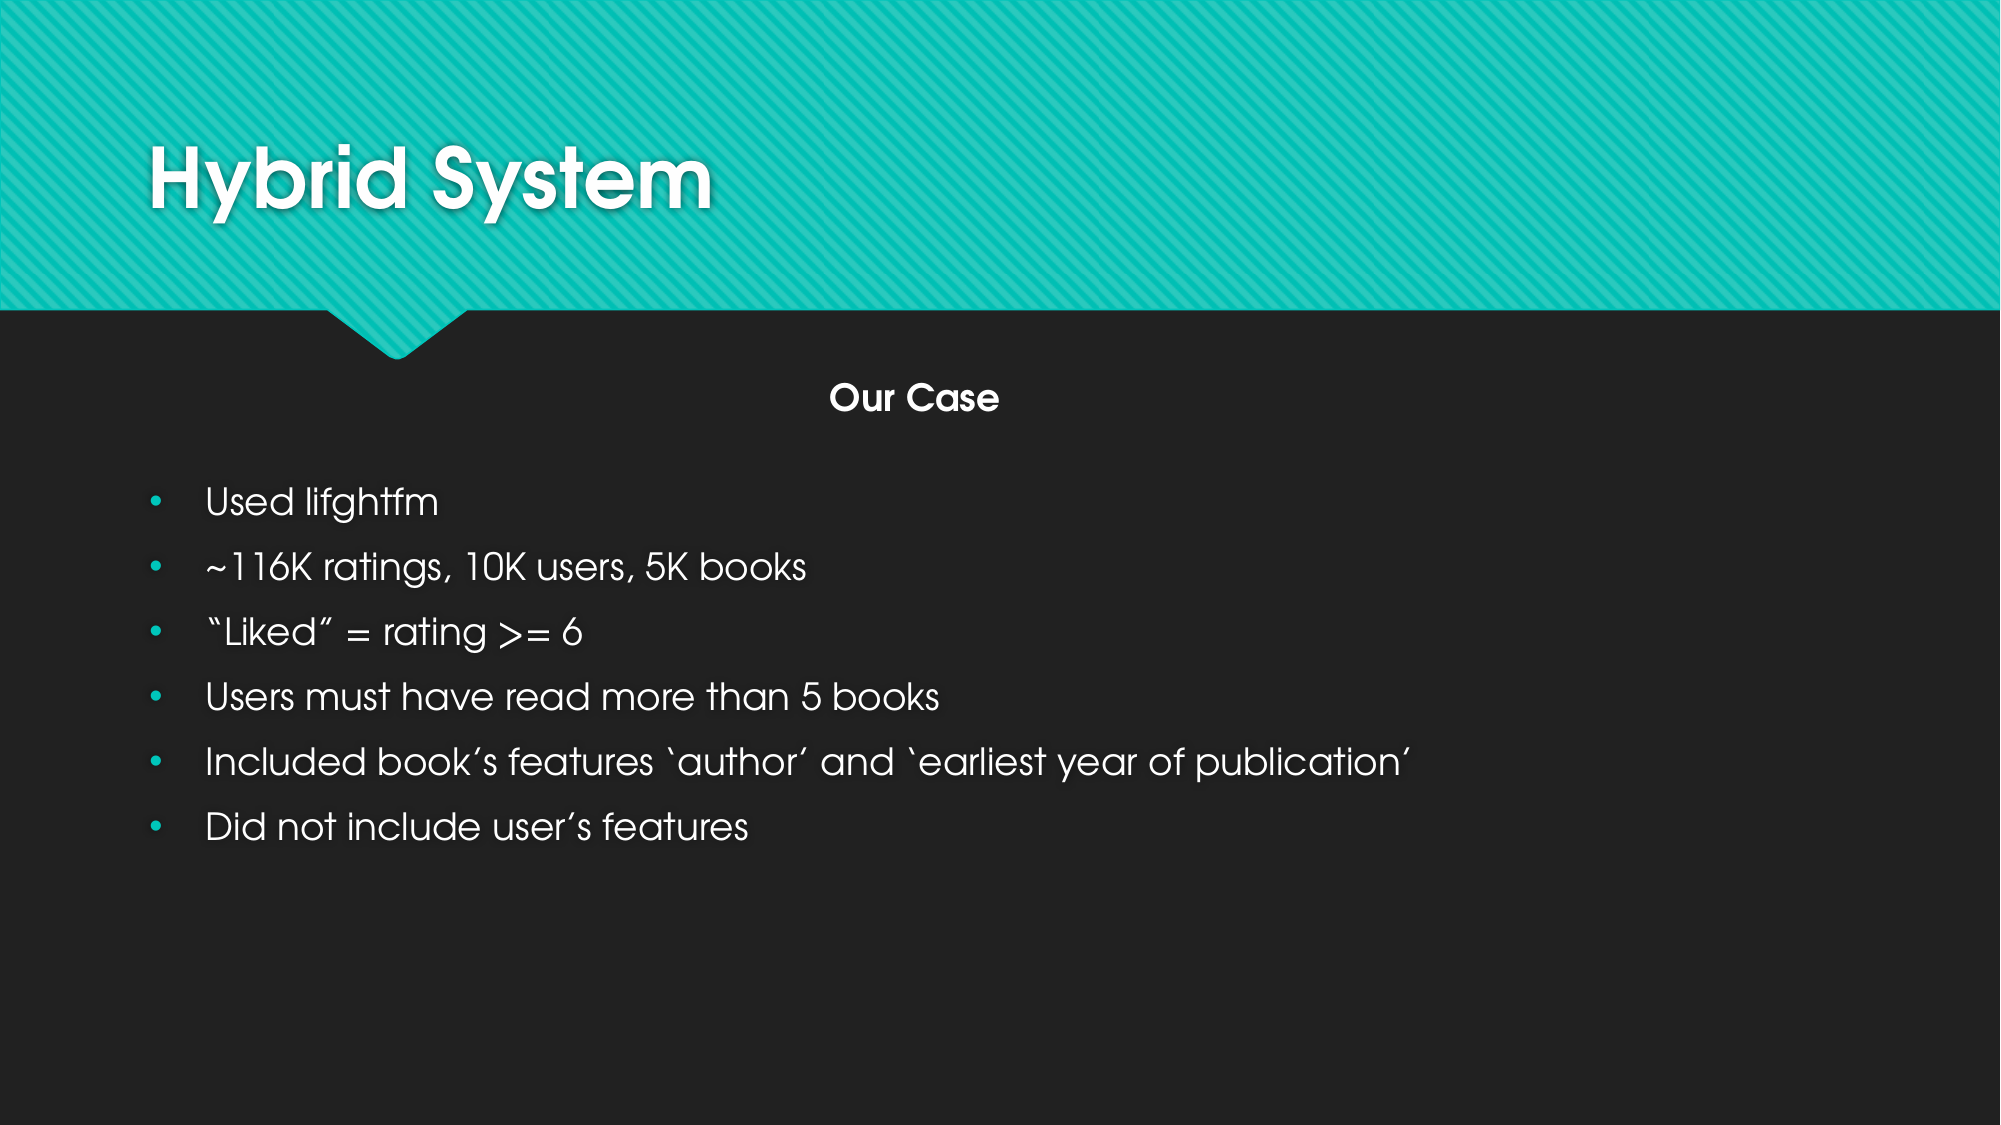

# Hybrid System
Used lifghtfm
~116K ratings, 10K users, 5K books
“Liked” = rating >= 6
Users must have read more than 5 books
Included book’s features ‘author’ and ‘earliest year of publication’
Did not include user’s features
Our Case